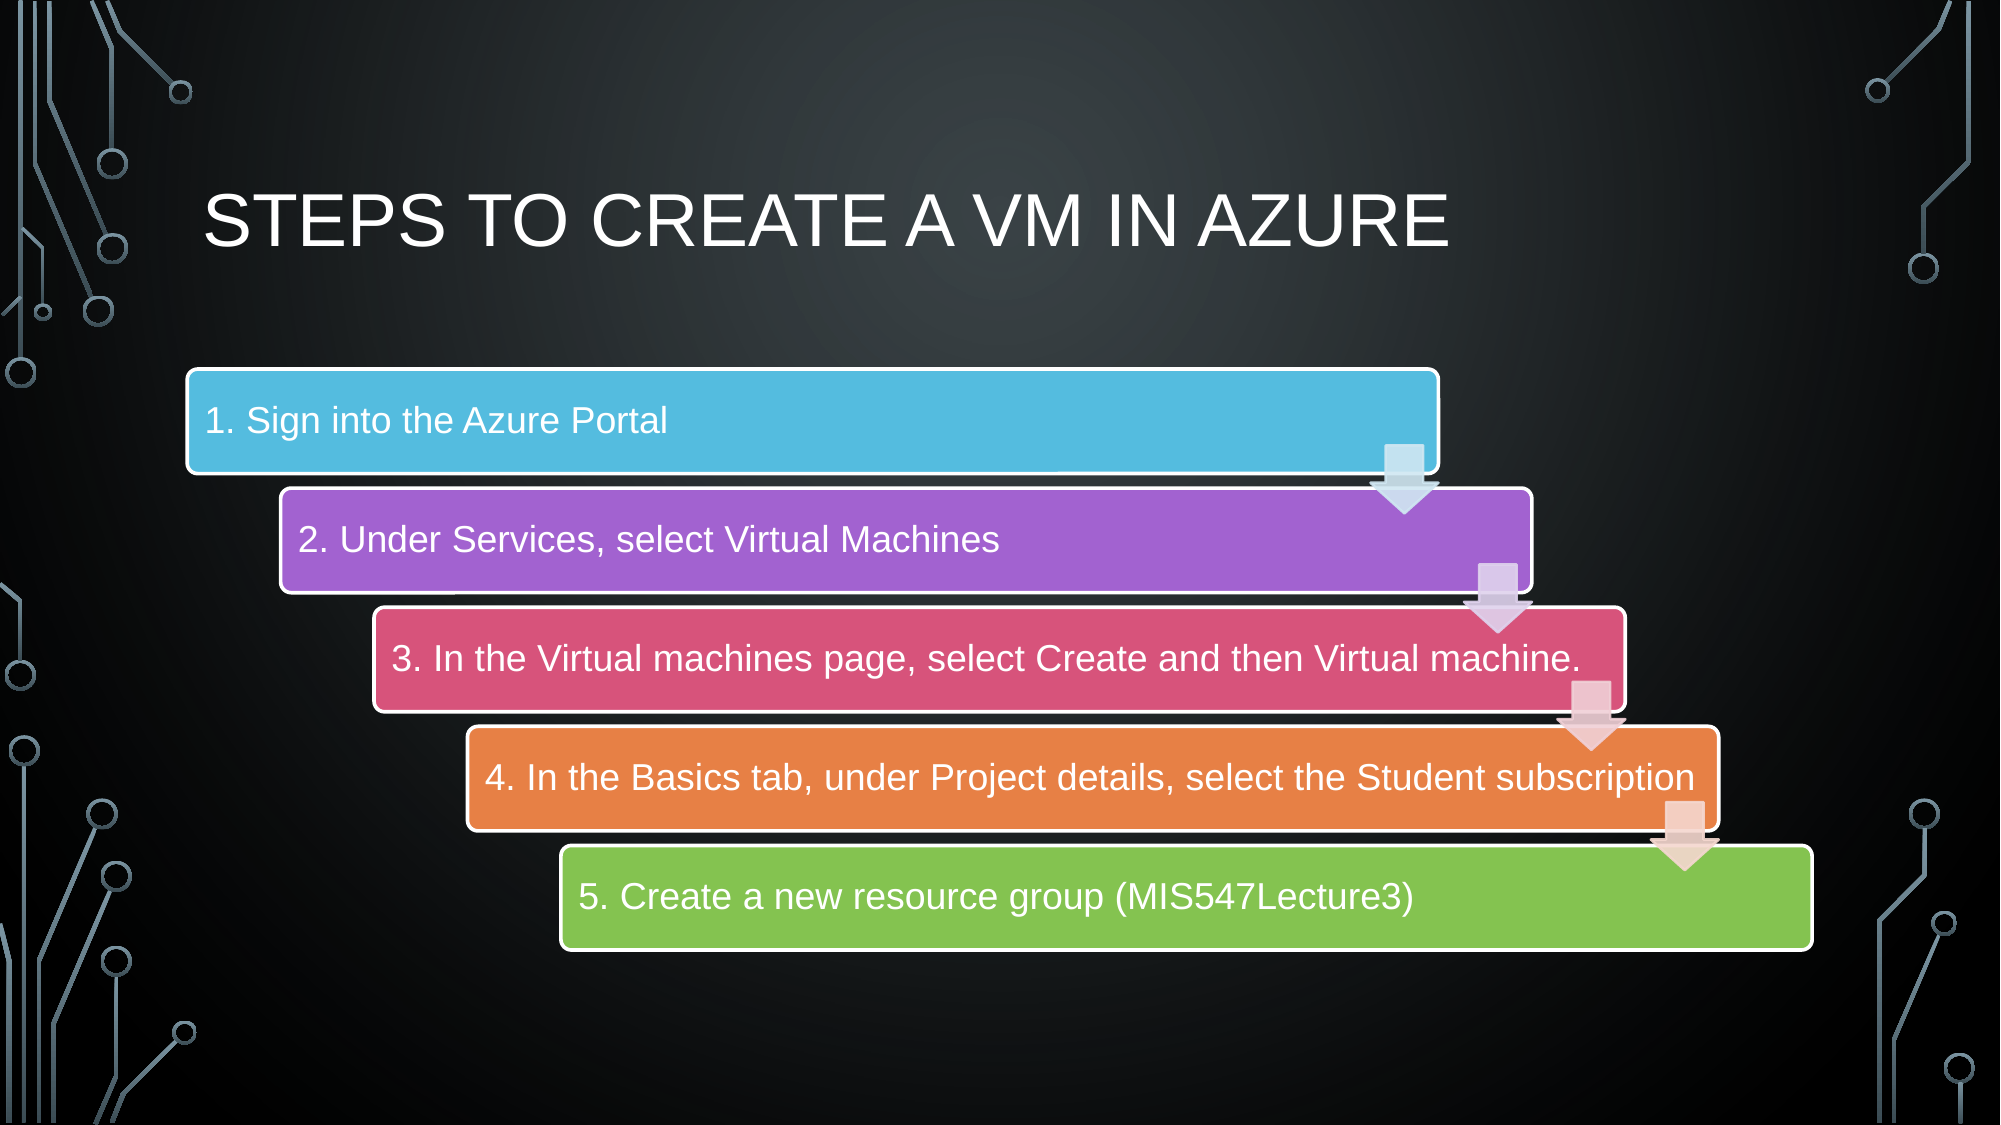

# Steps to Create a VM In AZURE
1. Sign into the Azure Portal
2. Under Services, select Virtual Machines
3. In the Virtual machines page, select Create and then Virtual machine.
4. In the Basics tab, under Project details, select the Student subscription
5. Create a new resource group (MIS547Lecture3)